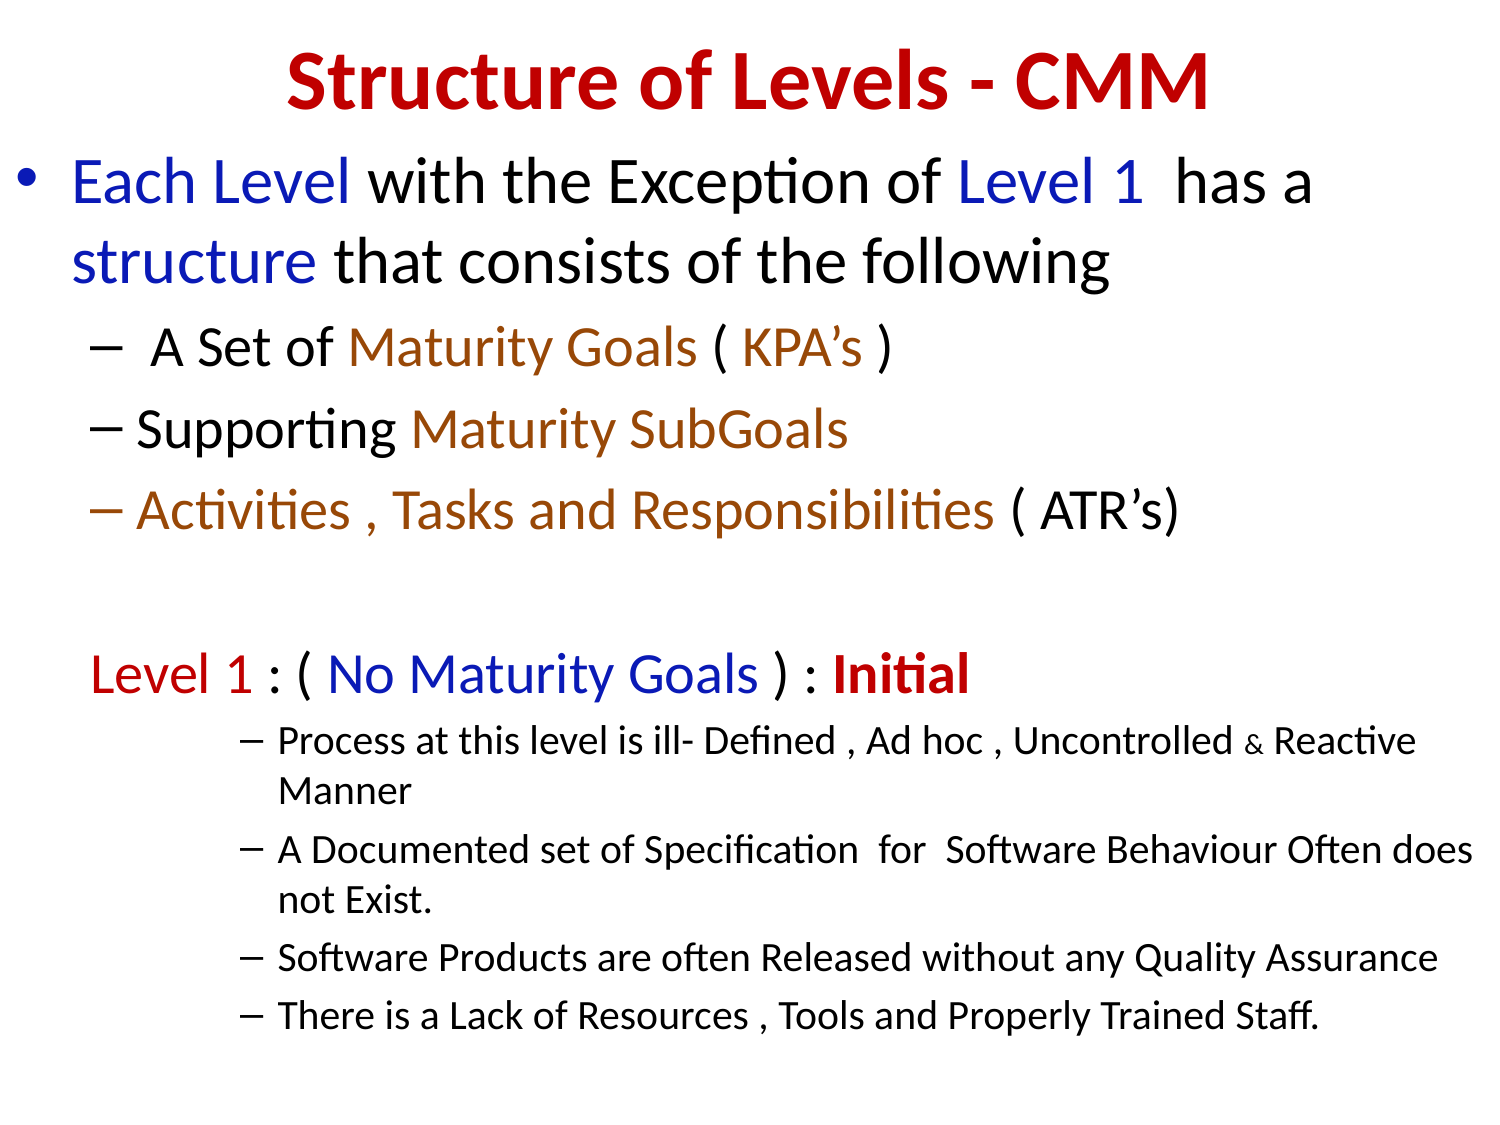

# Structure of Levels - CMM
Each Level with the Exception of Level 1  has a structure that consists of the following
 A Set of Maturity Goals ( KPA’s )
Supporting Maturity SubGoals
Activities , Tasks and Responsibilities ( ATR’s)

Level 1 : ( No Maturity Goals ) : Initial
Process at this level is ill- Defined , Ad hoc , Uncontrolled & Reactive Manner
A Documented set of Specification  for  Software Behaviour Often does not Exist.
Software Products are often Released without any Quality Assurance
There is a Lack of Resources , Tools and Properly Trained Staff.